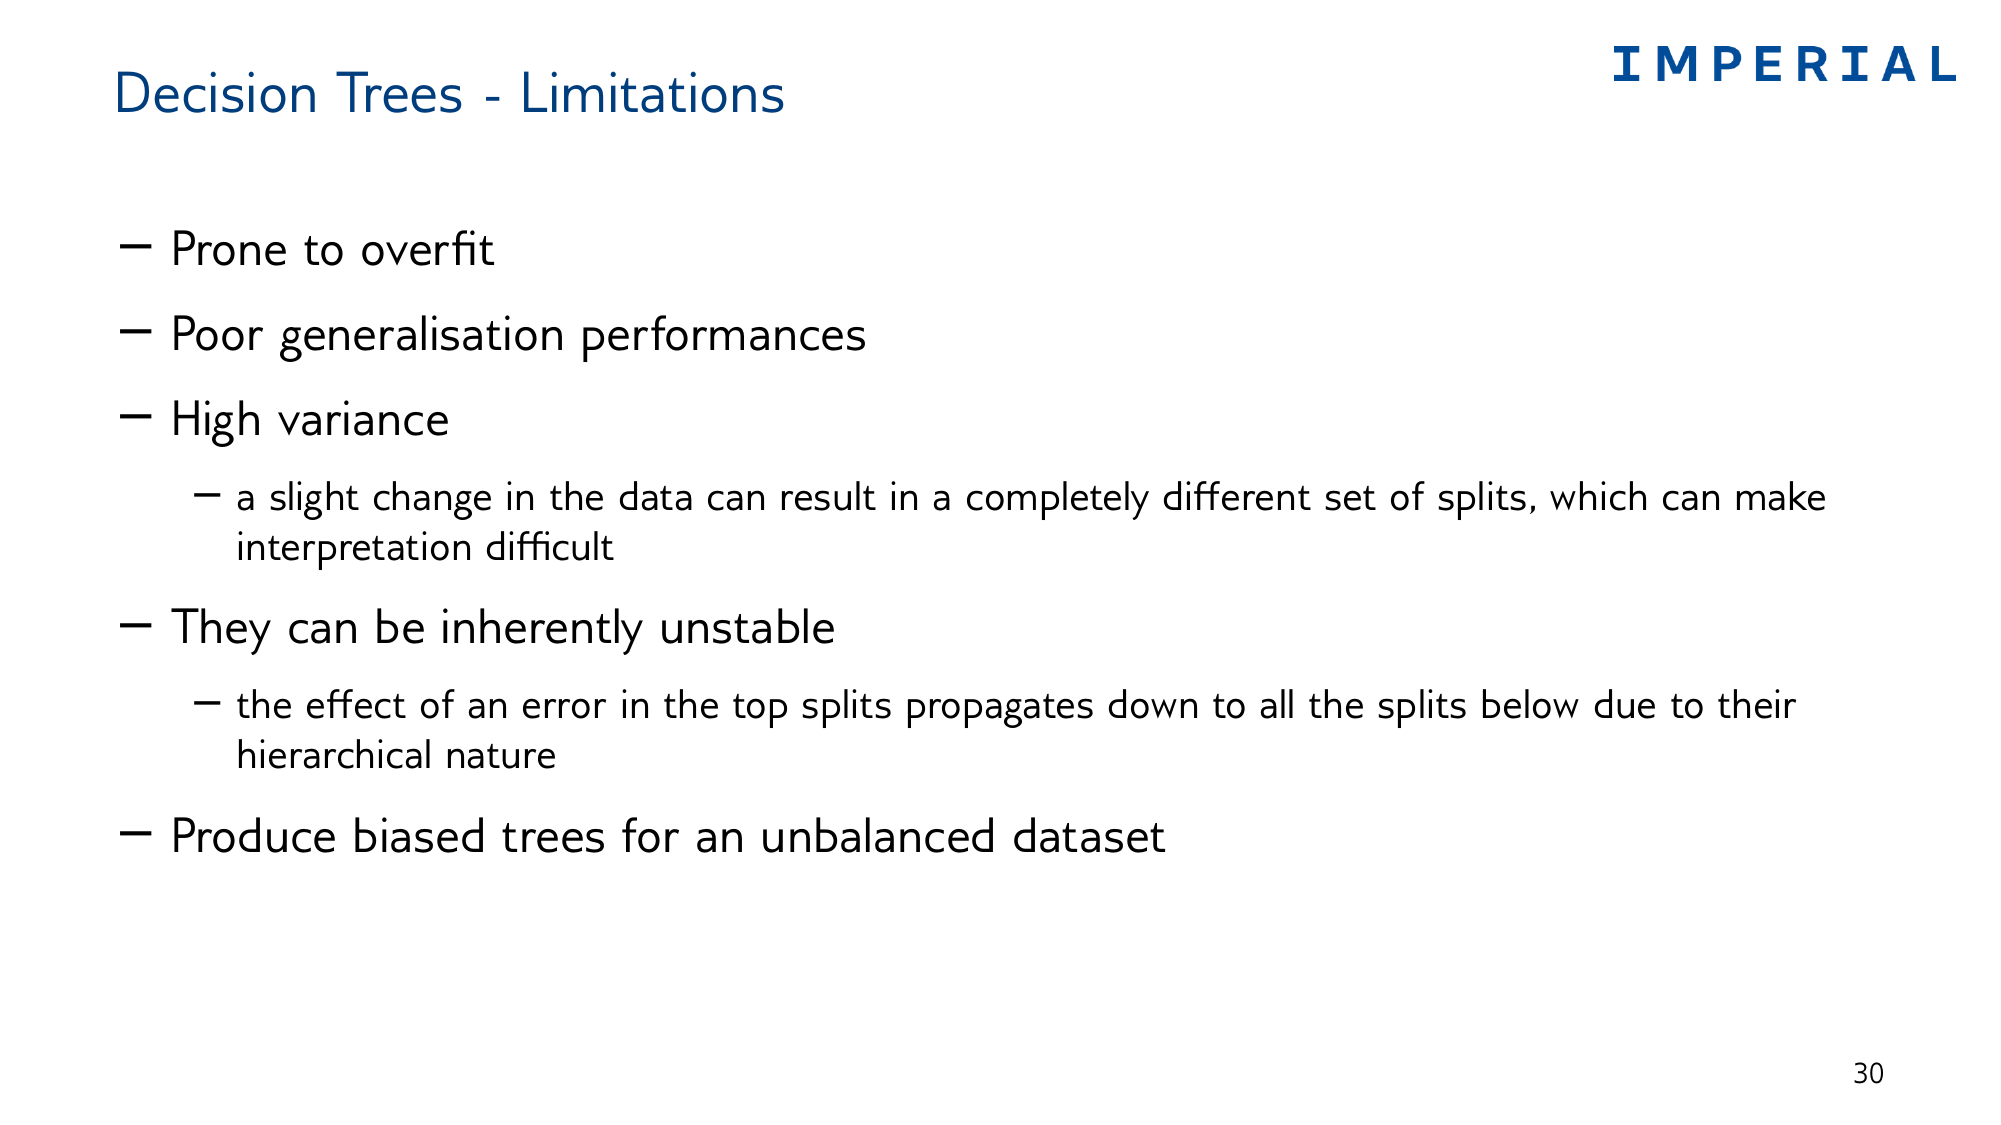

# Decision Trees - Limitations
Prone to overfit
Poor generalisation performances
High variance
a slight change in the data can result in a completely different set of splits, which can make interpretation difficult
They can be inherently unstable
the effect of an error in the top splits propagates down to all the splits below due to their hierarchical nature
Produce biased trees for an unbalanced dataset
30